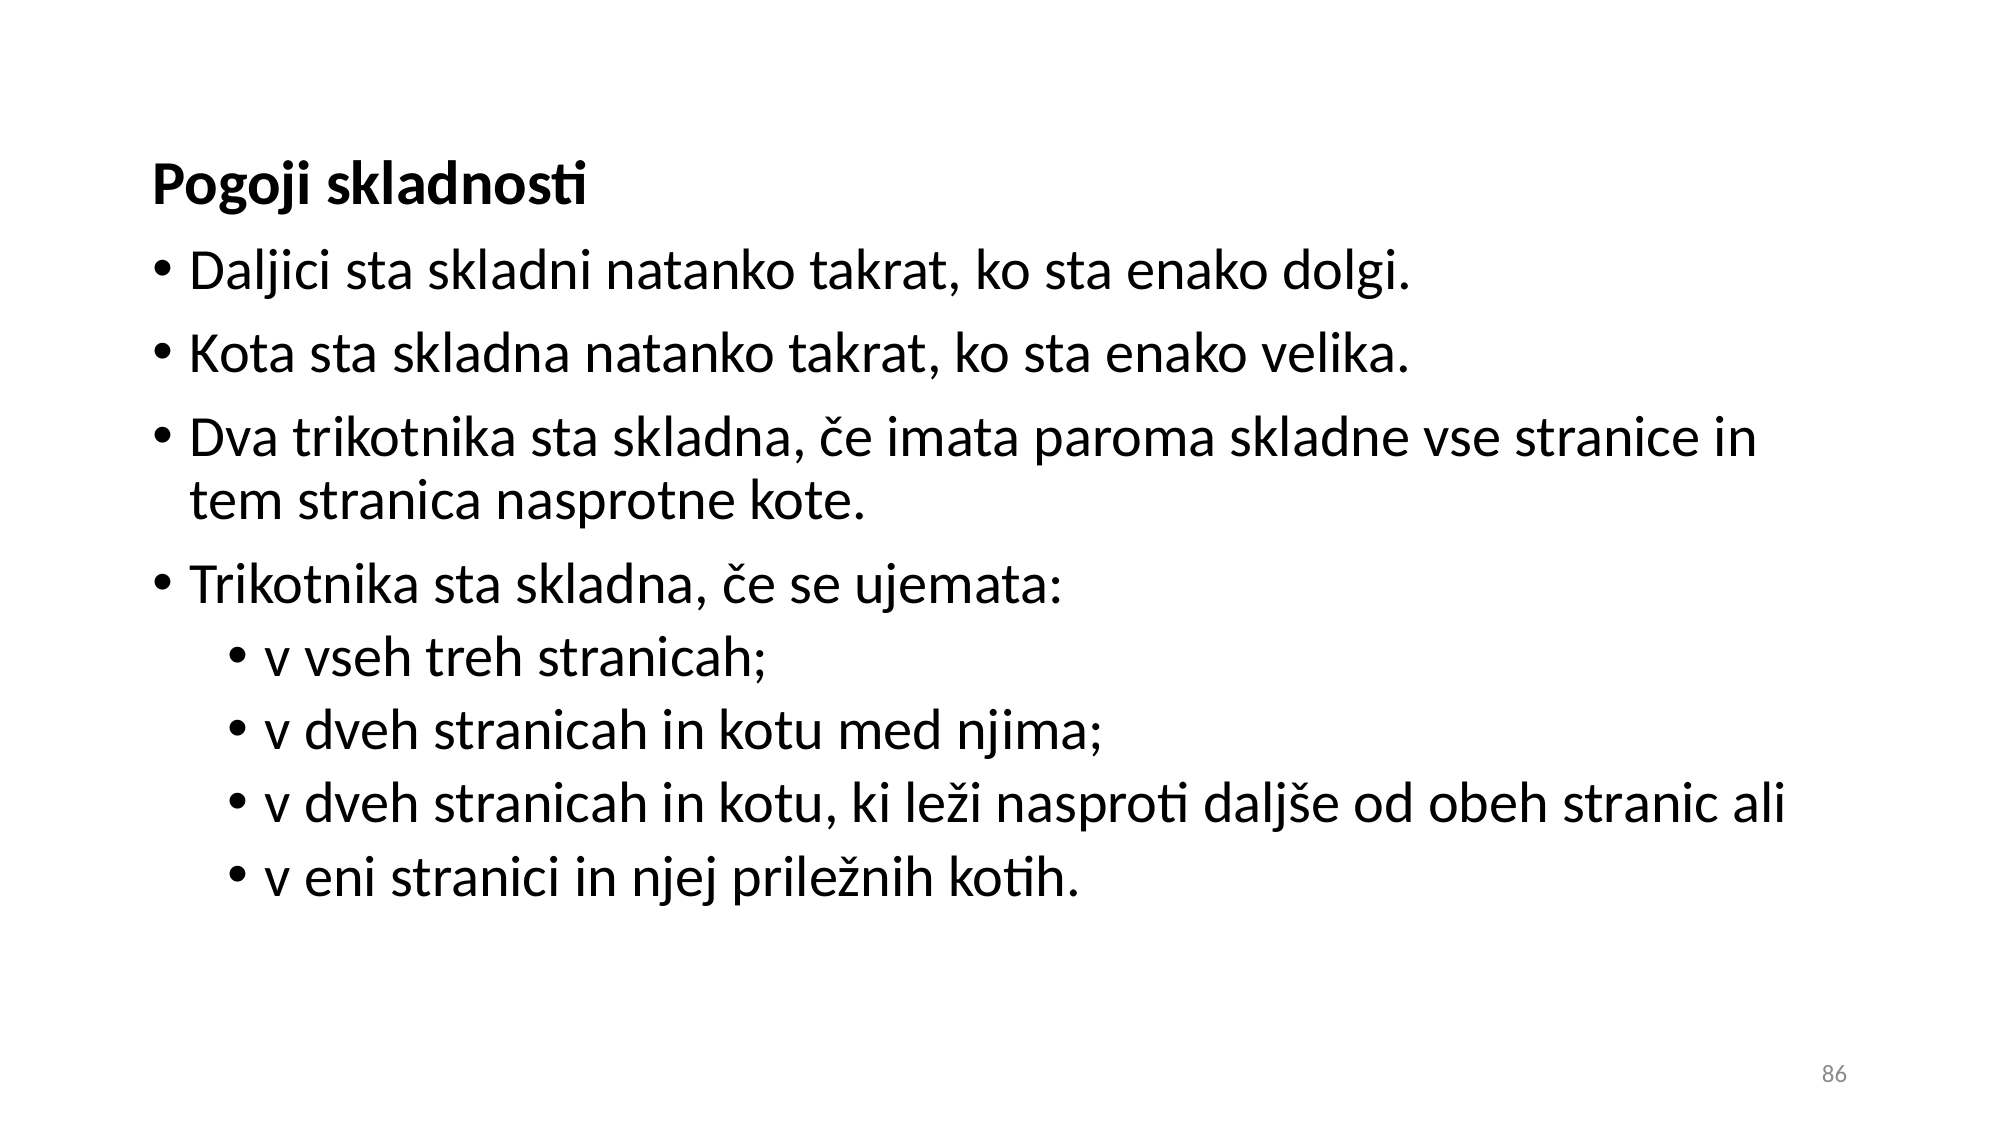

Pogoji skladnosti
Daljici sta skladni natanko takrat, ko sta enako dolgi.
Kota sta skladna natanko takrat, ko sta enako velika.
Dva trikotnika sta skladna, če imata paroma skladne vse stranice in tem stranica nasprotne kote.
Trikotnika sta skladna, če se ujemata:
v vseh treh stranicah;
v dveh stranicah in kotu med njima;
v dveh stranicah in kotu, ki leži nasproti daljše od obeh stranic ali
v eni stranici in njej priležnih kotih.

86